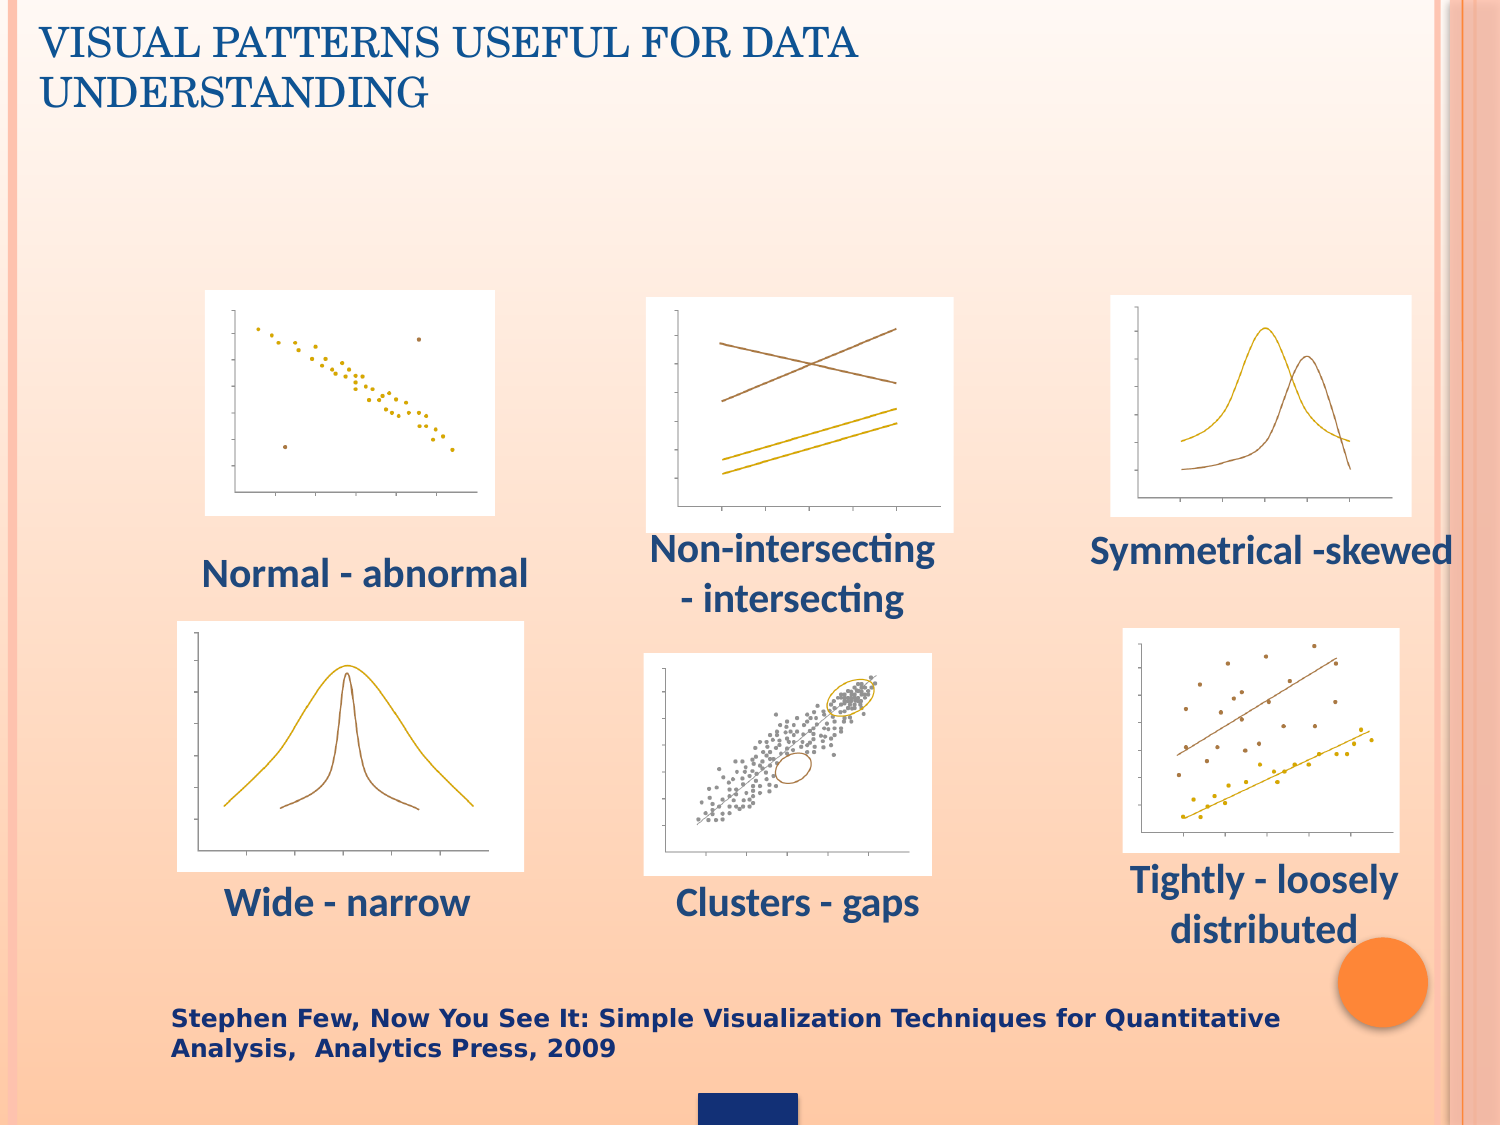

# Visual patterns useful for data understanding

Non-intersecting
- intersecting
Symmetrical -skewed
Normal - abnormal

Tightly - loosely
distributed
Wide - narrow
Clusters - gaps
Stephen Few, Now You See It: Simple Visualization Techniques for Quantitative  Analysis,  Analytics Press, 2009